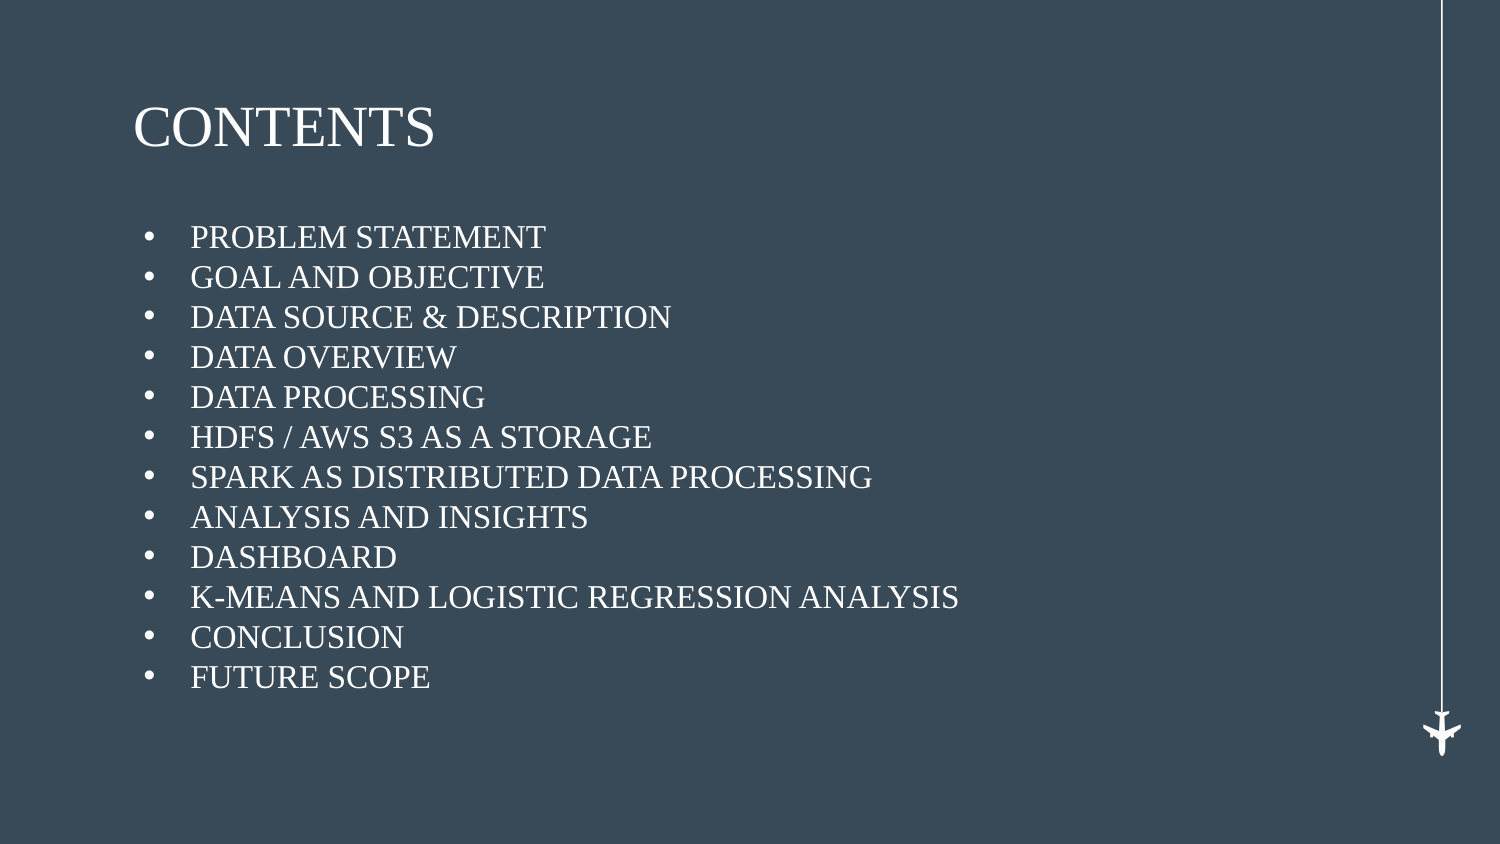

# CONTENTS
PROBLEM STATEMENT
GOAL AND OBJECTIVE
DATA SOURCE & DESCRIPTION
DATA OVERVIEW
DATA PROCESSING
HDFS / AWS S3 AS A STORAGE
SPARK AS DISTRIBUTED DATA PROCESSING
ANALYSIS AND INSIGHTS
DASHBOARD
K-MEANS AND LOGISTIC REGRESSION ANALYSIS
CONCLUSION
FUTURE SCOPE